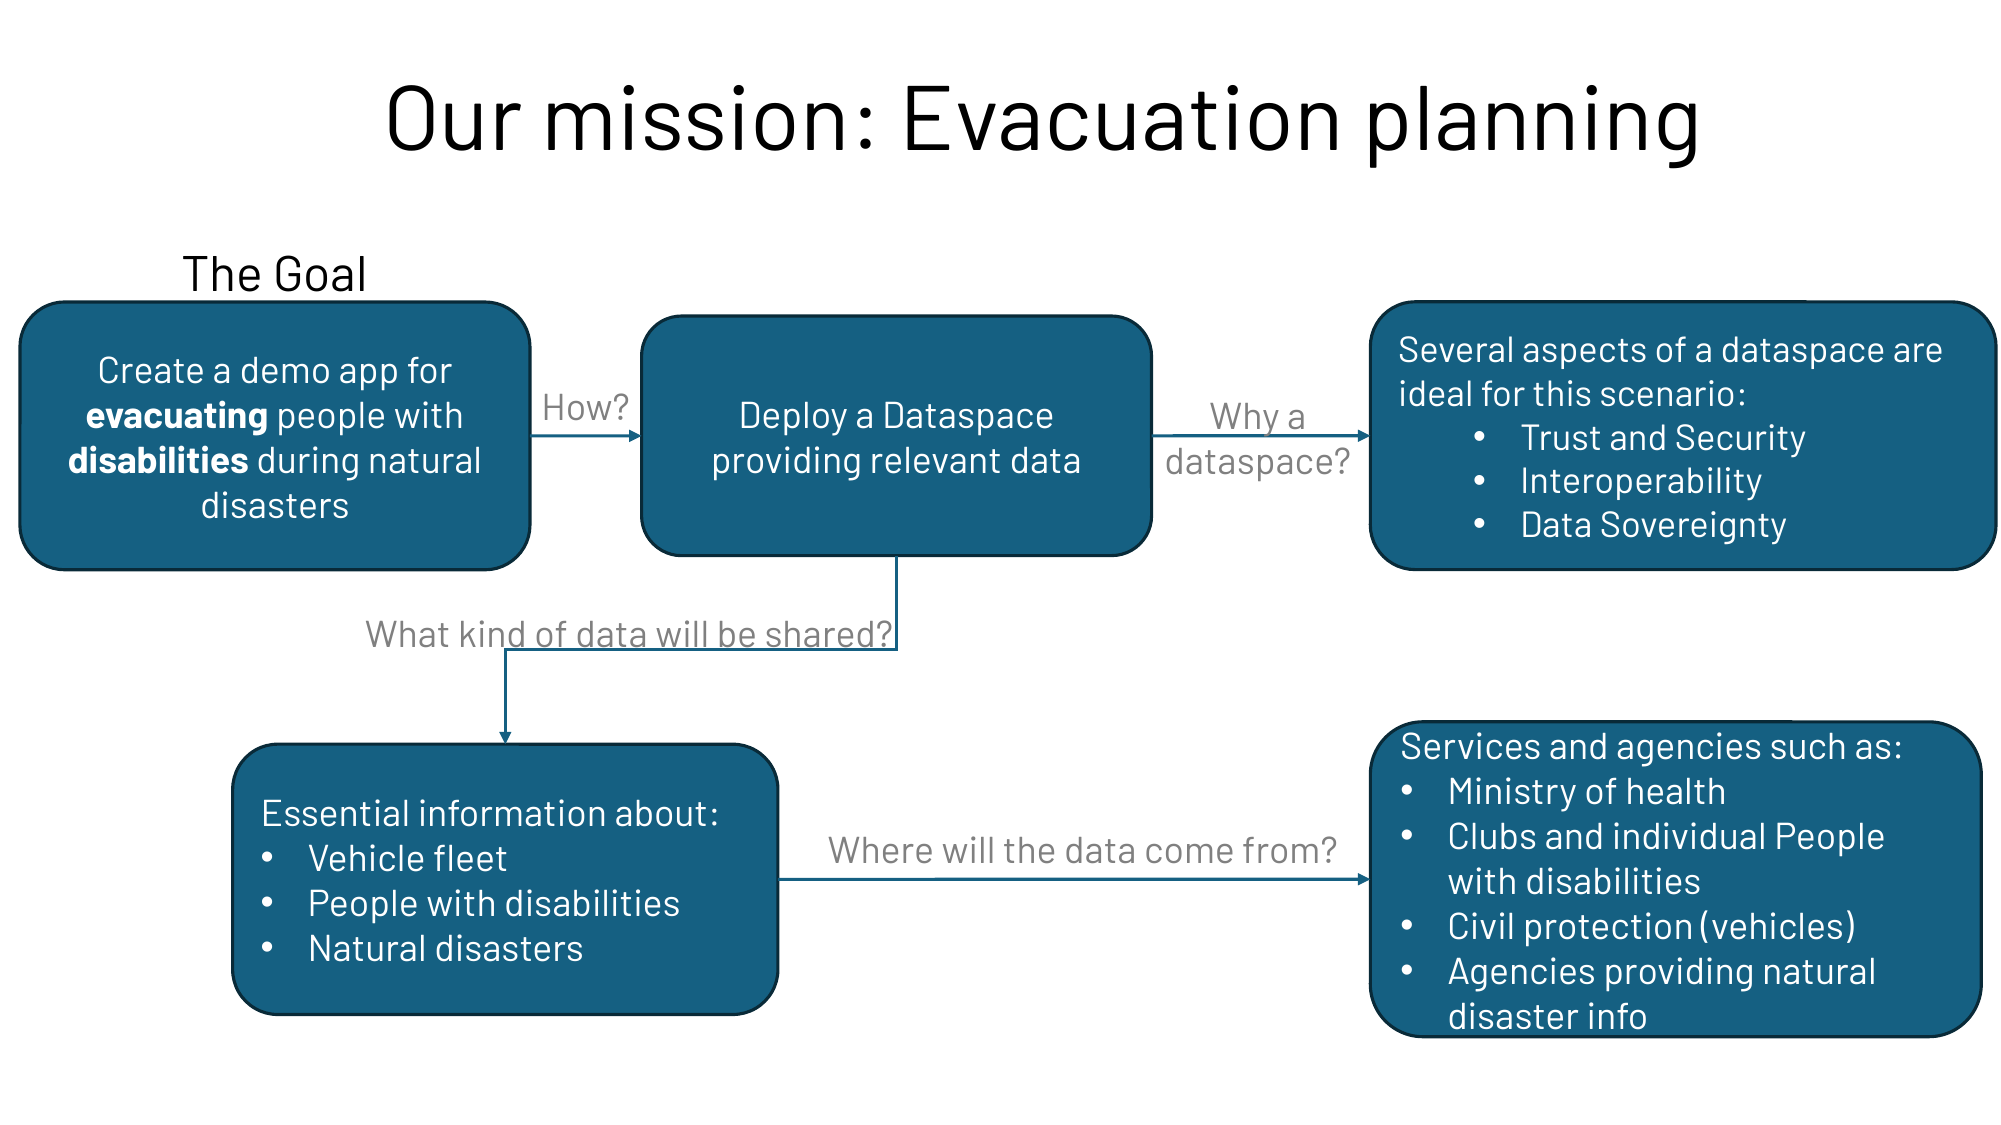

# Our mission: Evacuation planning
The Goal
Several aspects of a dataspace are ideal for this scenario:
Trust and Security
Interoperability
Data Sovereignty
Create a demo app for evacuating people with disabilities during natural disasters
Deploy a Dataspace providing relevant data
How?
Why a dataspace?
What kind of data will be shared?
Services and agencies such as:
Ministry of health
Clubs and individual People with disabilities
Civil protection (vehicles)
Agencies providing natural disaster info
Essential information about:
Vehicle fleet
People with disabilities
Natural disasters
Where will the data come from?